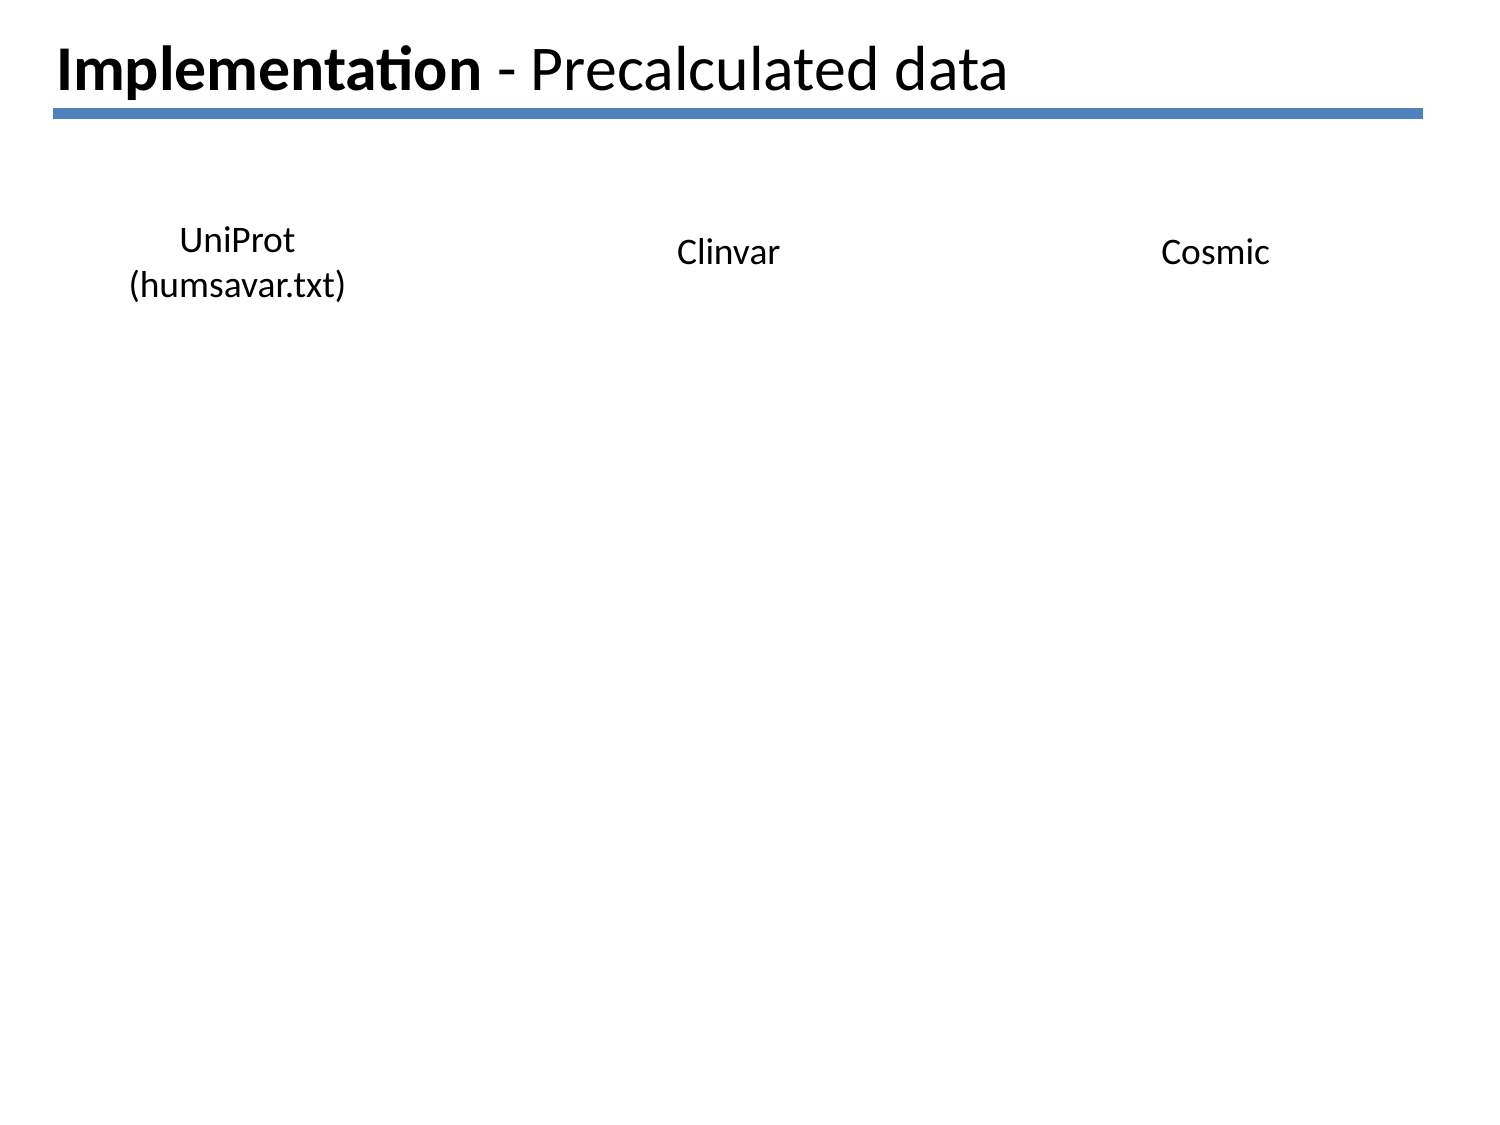

# Implementation - Precalculated data
UniProt
(humsavar.txt)
Clinvar
Cosmic